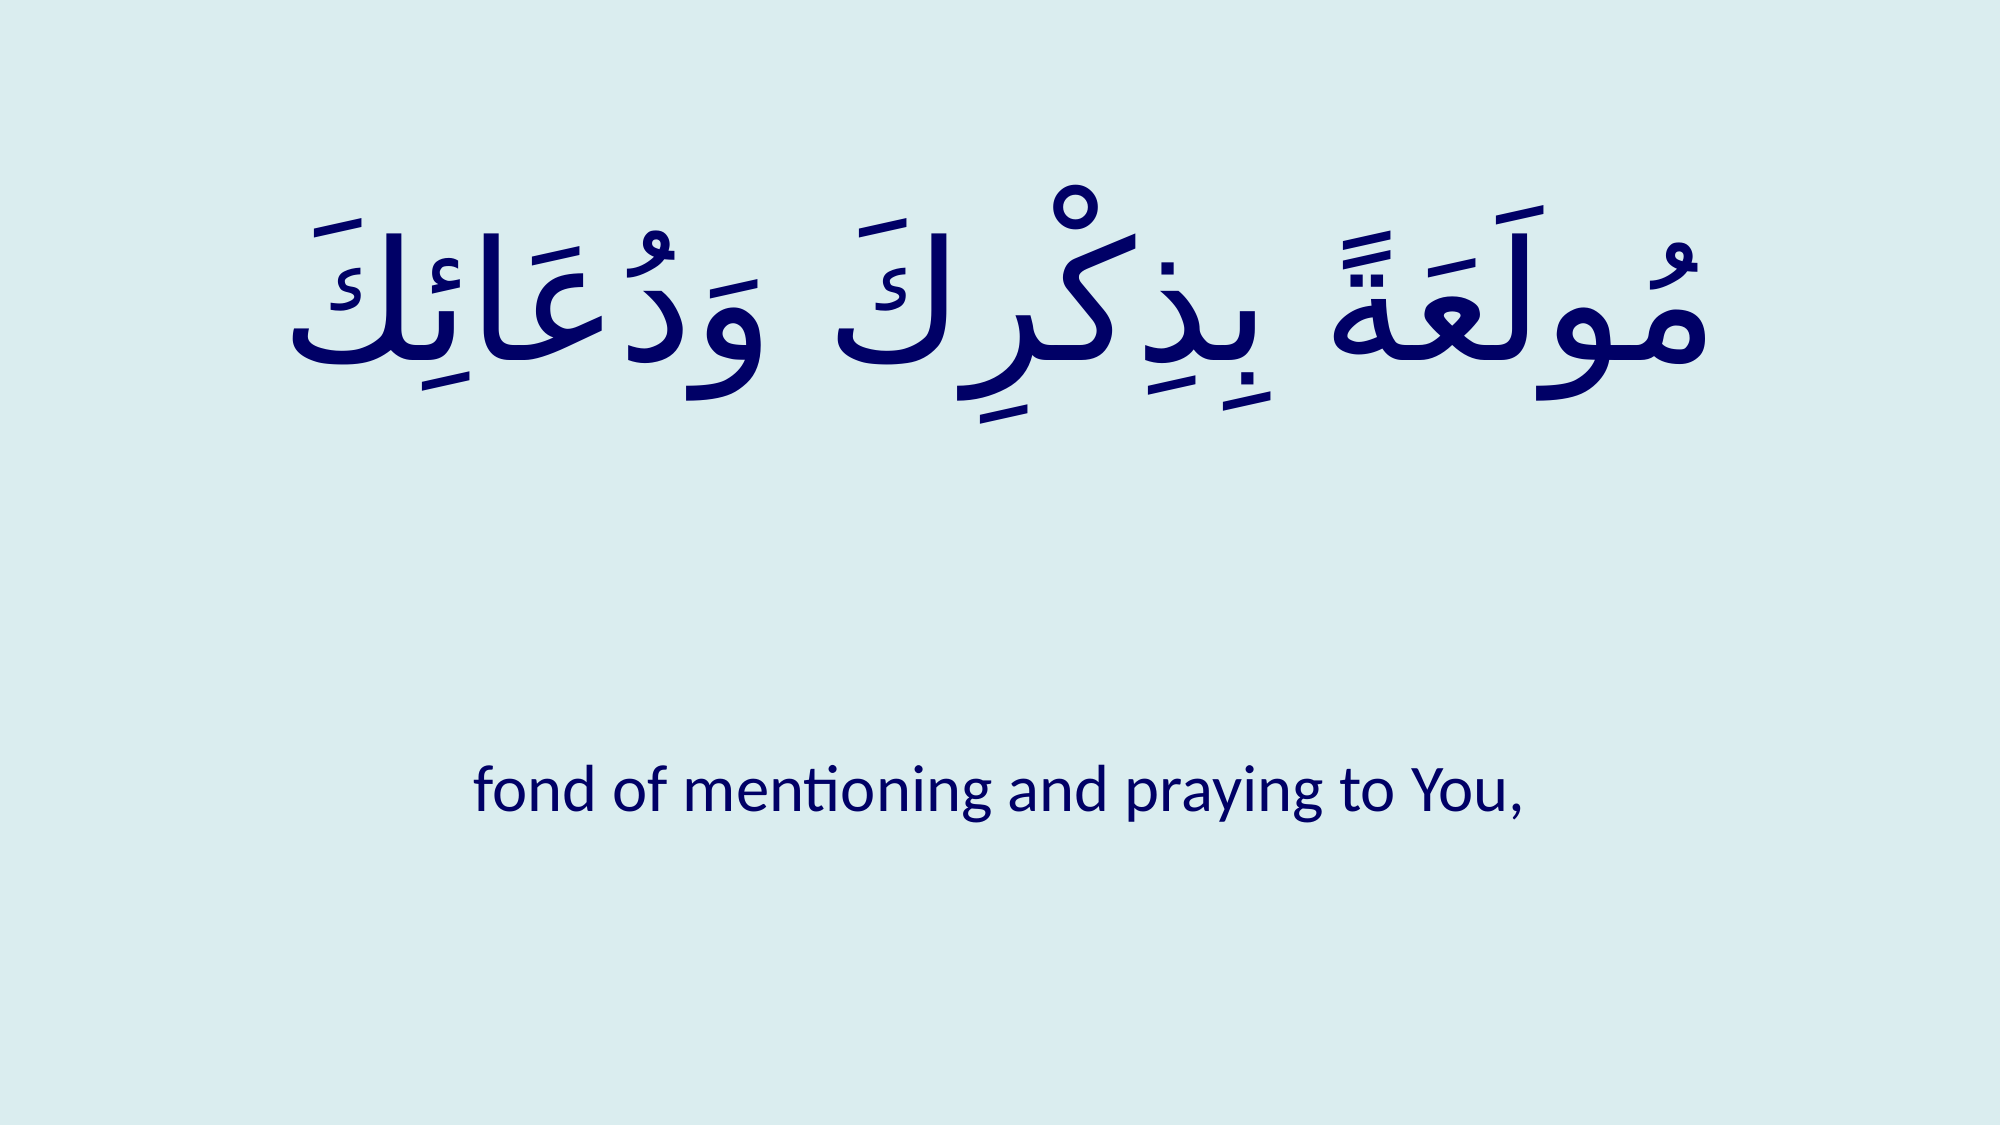

# مُولَعَةً بِذِكْرِكَ وَدُعَائِكَ
fond of mentioning and praying to You,